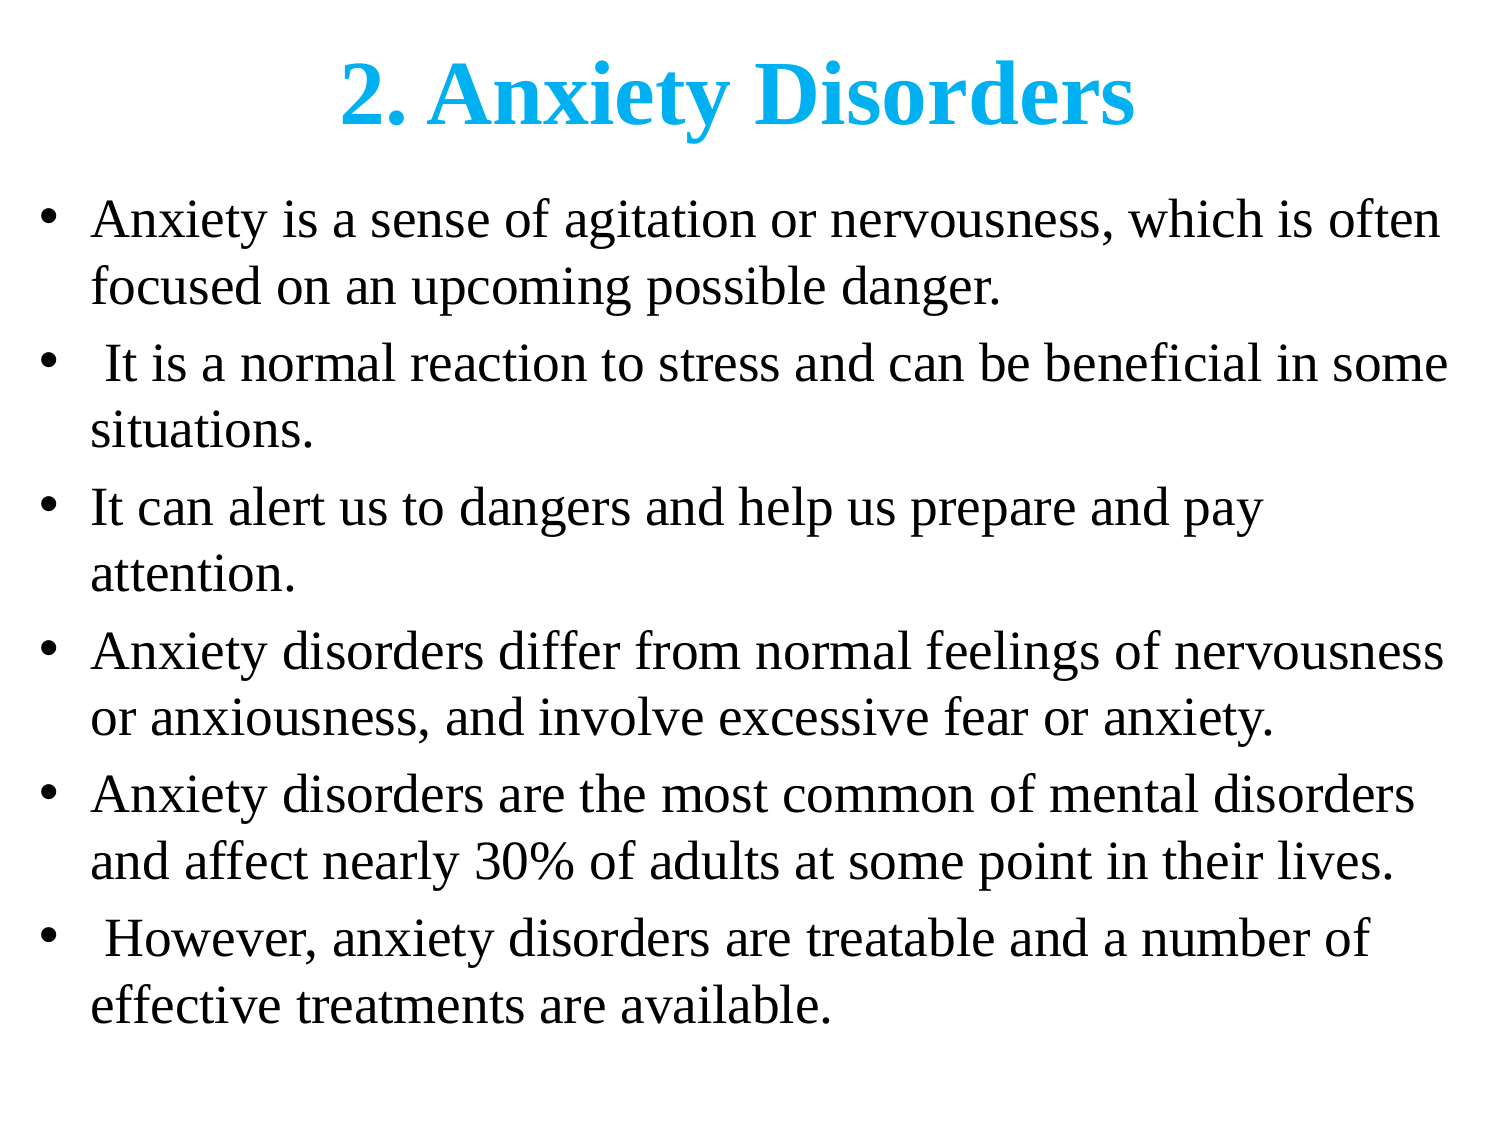

# 2. Anxiety Disorders
Anxiety is a sense of agitation or nervousness, which is often focused on an upcoming possible danger.
 It is a normal reaction to stress and can be beneficial in some situations.
It can alert us to dangers and help us prepare and pay attention.
Anxiety disorders differ from normal feelings of nervousness or anxiousness, and involve excessive fear or anxiety.
Anxiety disorders are the most common of mental disorders and affect nearly 30% of adults at some point in their lives.
 However, anxiety disorders are treatable and a number of effective treatments are available.